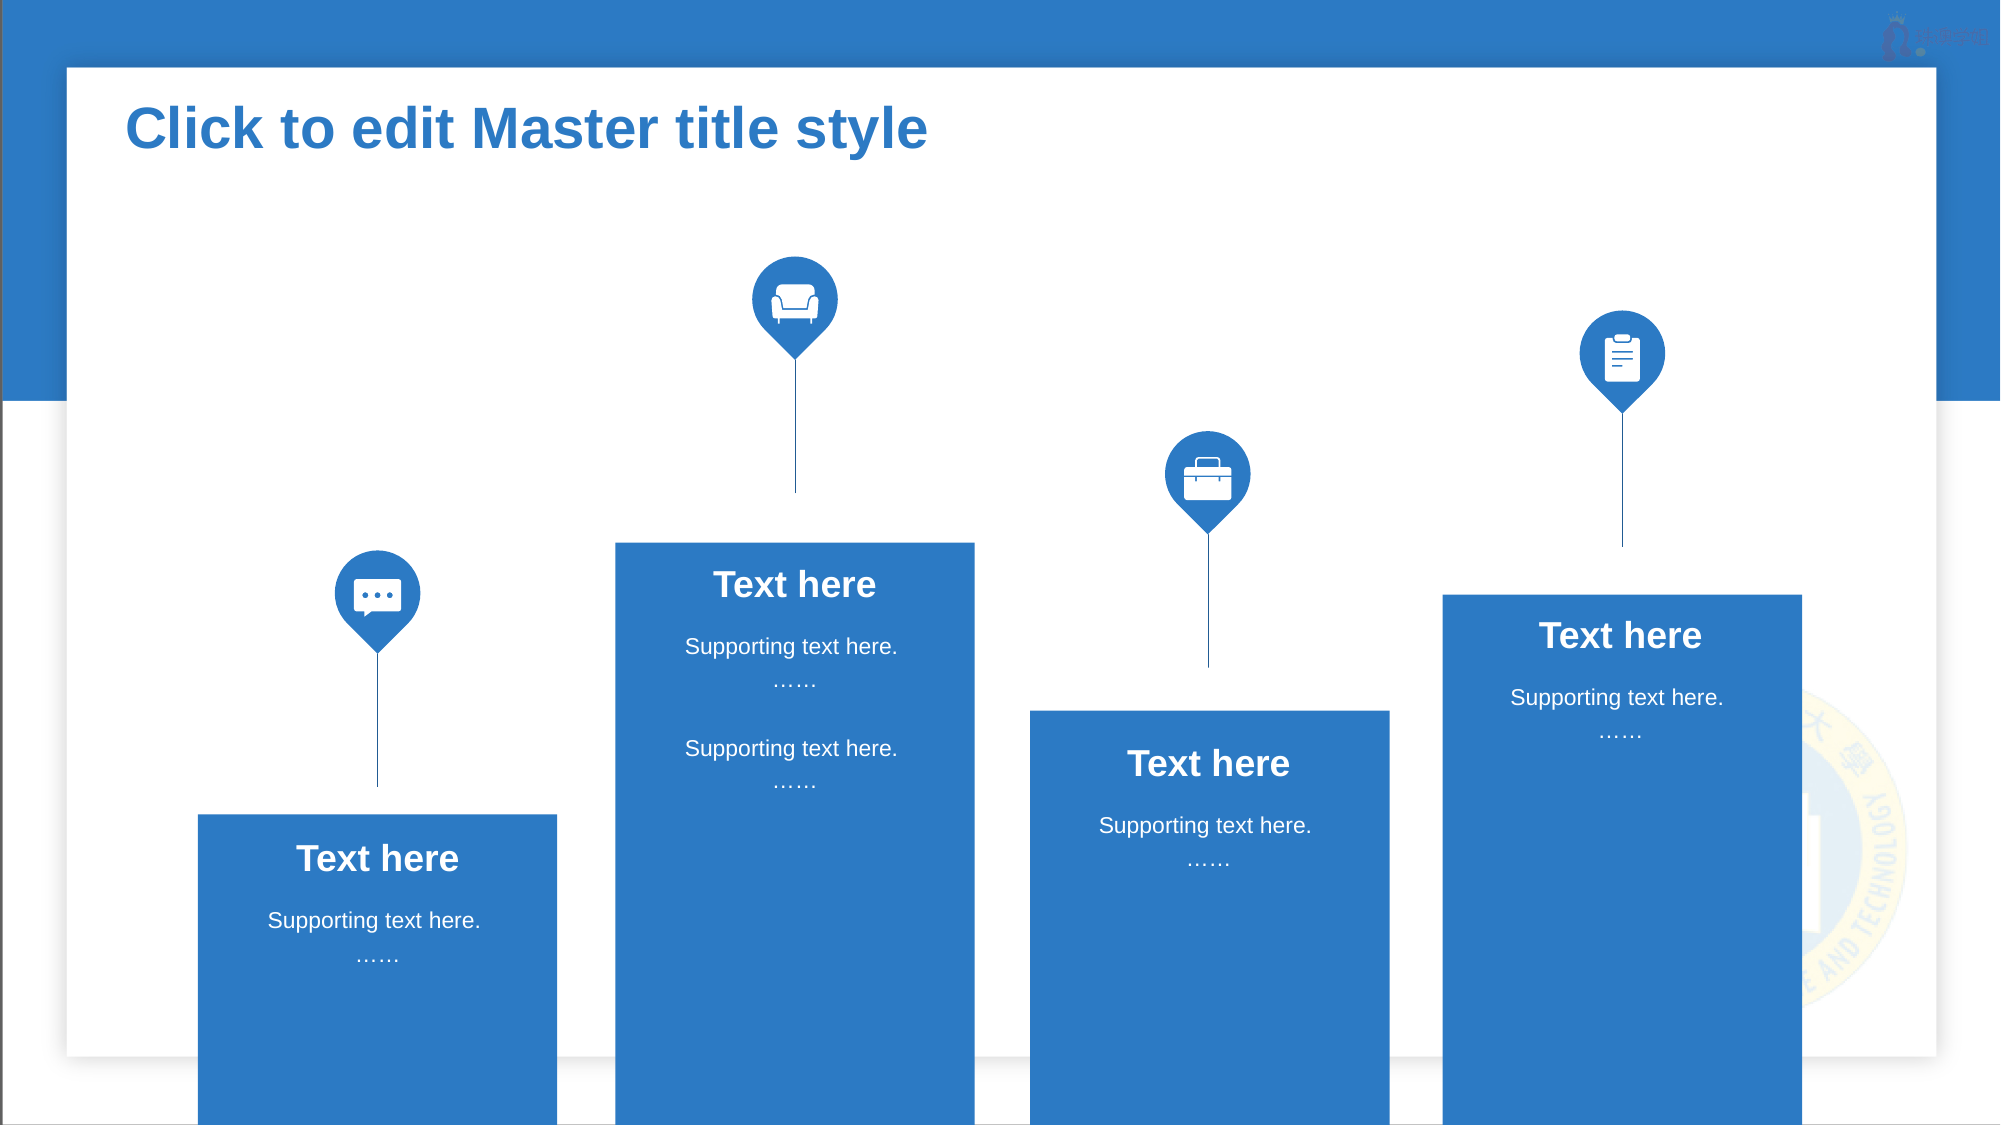

# Click to edit Master title style

Text here

Text here
Supporting text here.
……
Supporting text here.
……

Supporting text here.
……
Text here
Supporting text here.
……

Text here
Supporting text here.
……